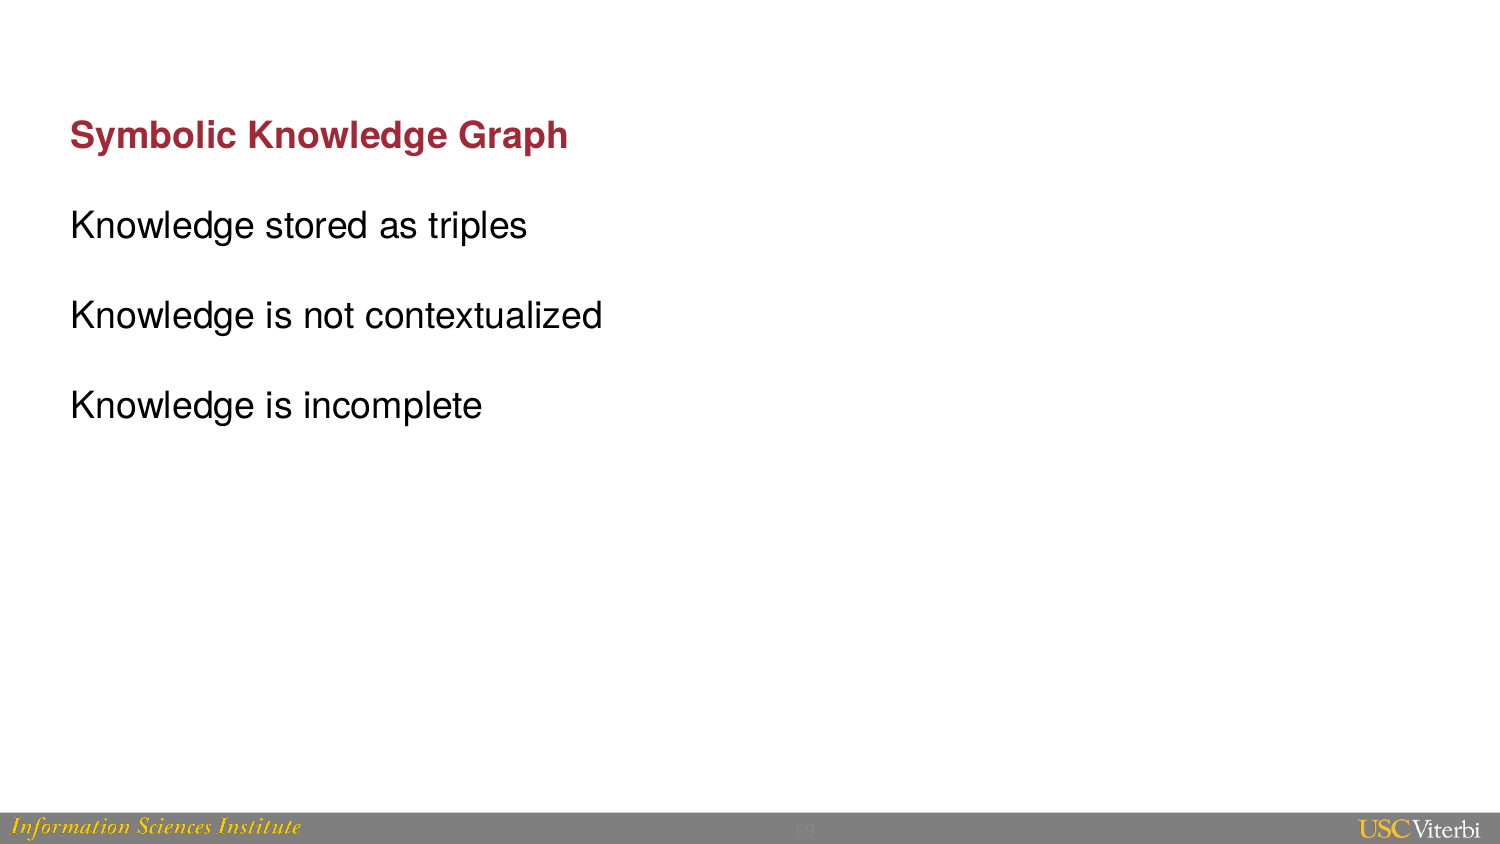

Symbolic Knowledge Graph

Knowledge stored as triples

Knowledge is not contextualized

Knowledge is incomplete
69